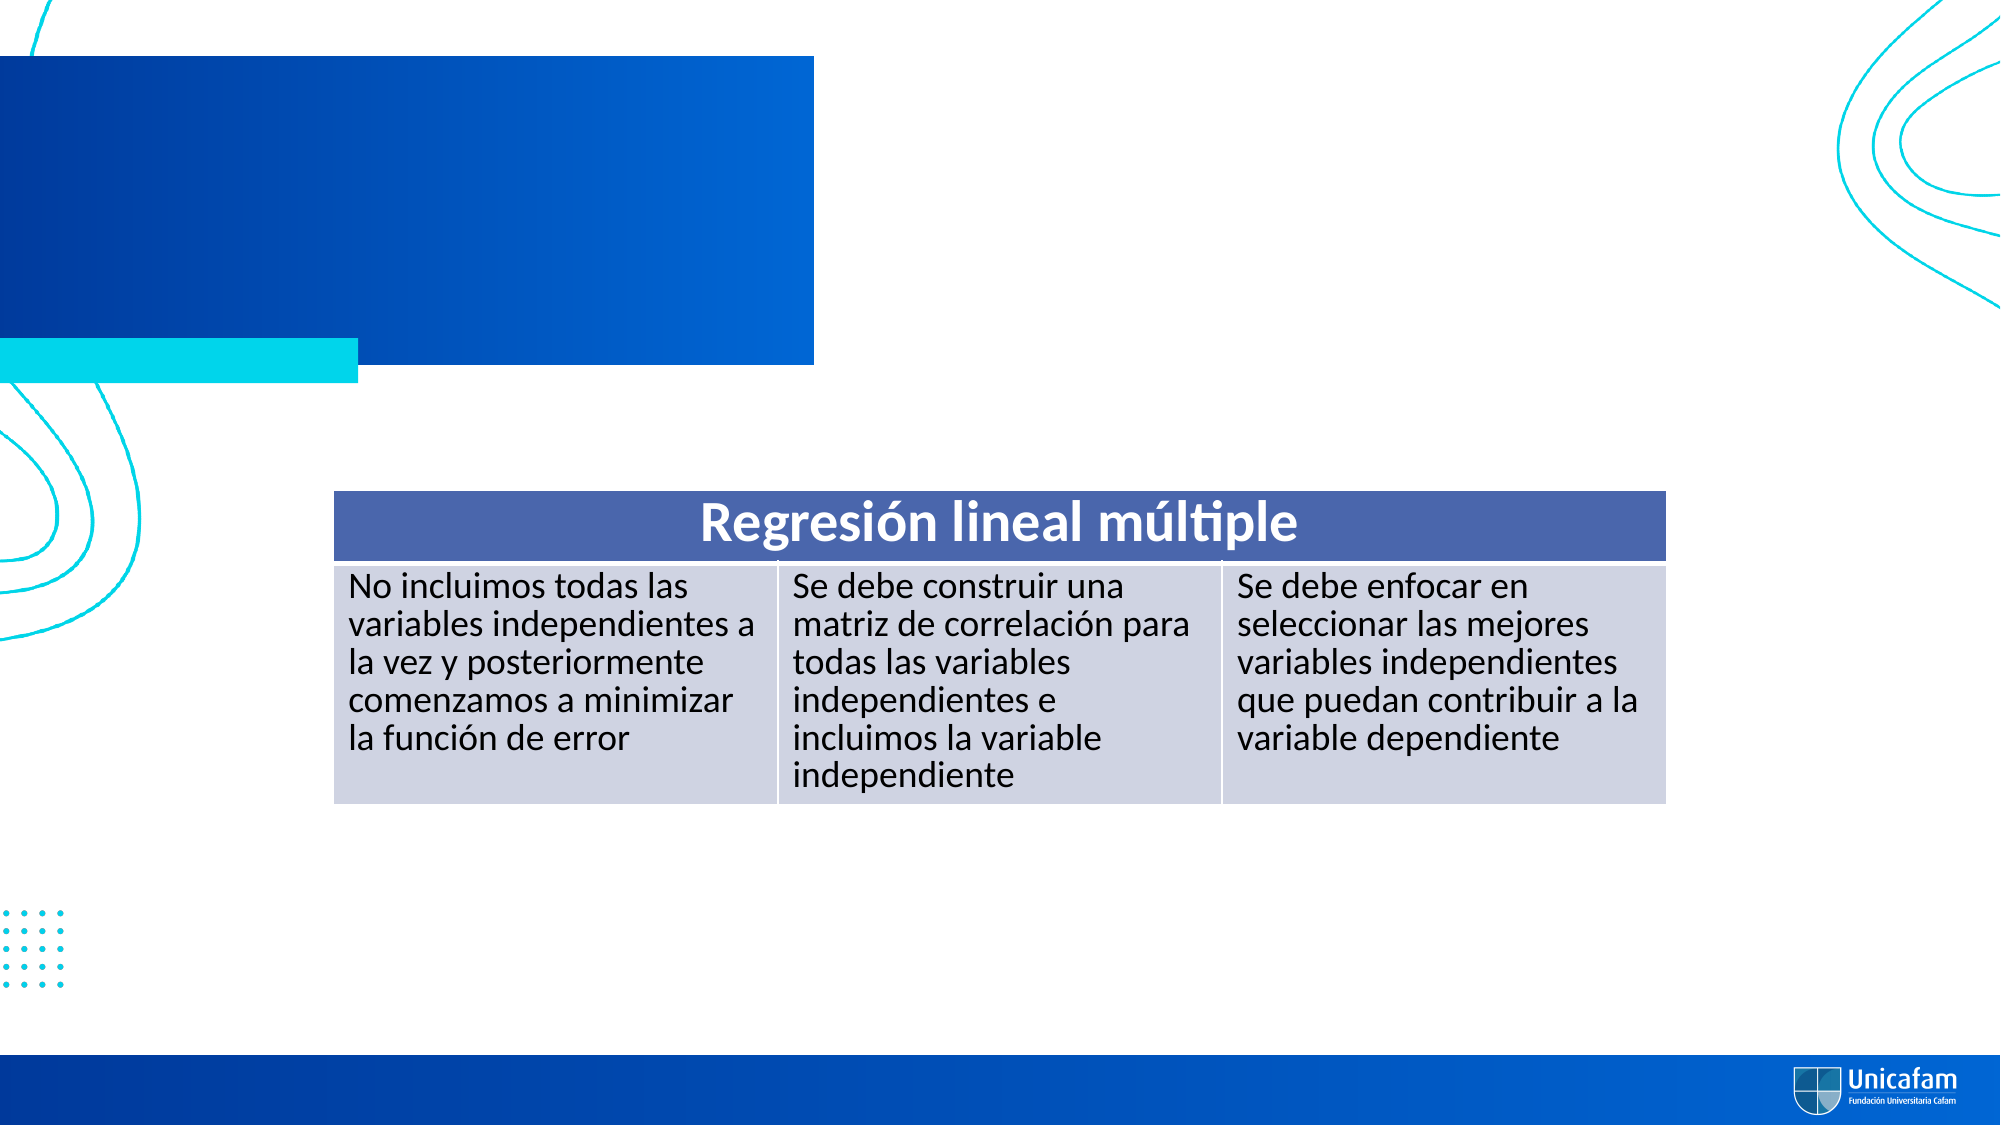

#
| Regresión lineal múltiple |  |  |
| --- | --- | --- |
| No incluimos todas las variables independientes a la vez y posteriormente comenzamos a minimizar la función de error | Se debe construir una matriz de correlación para todas las variables independientes e incluimos la variable independiente | Se debe enfocar en seleccionar las mejores variables independientes que puedan contribuir a la variable dependiente |